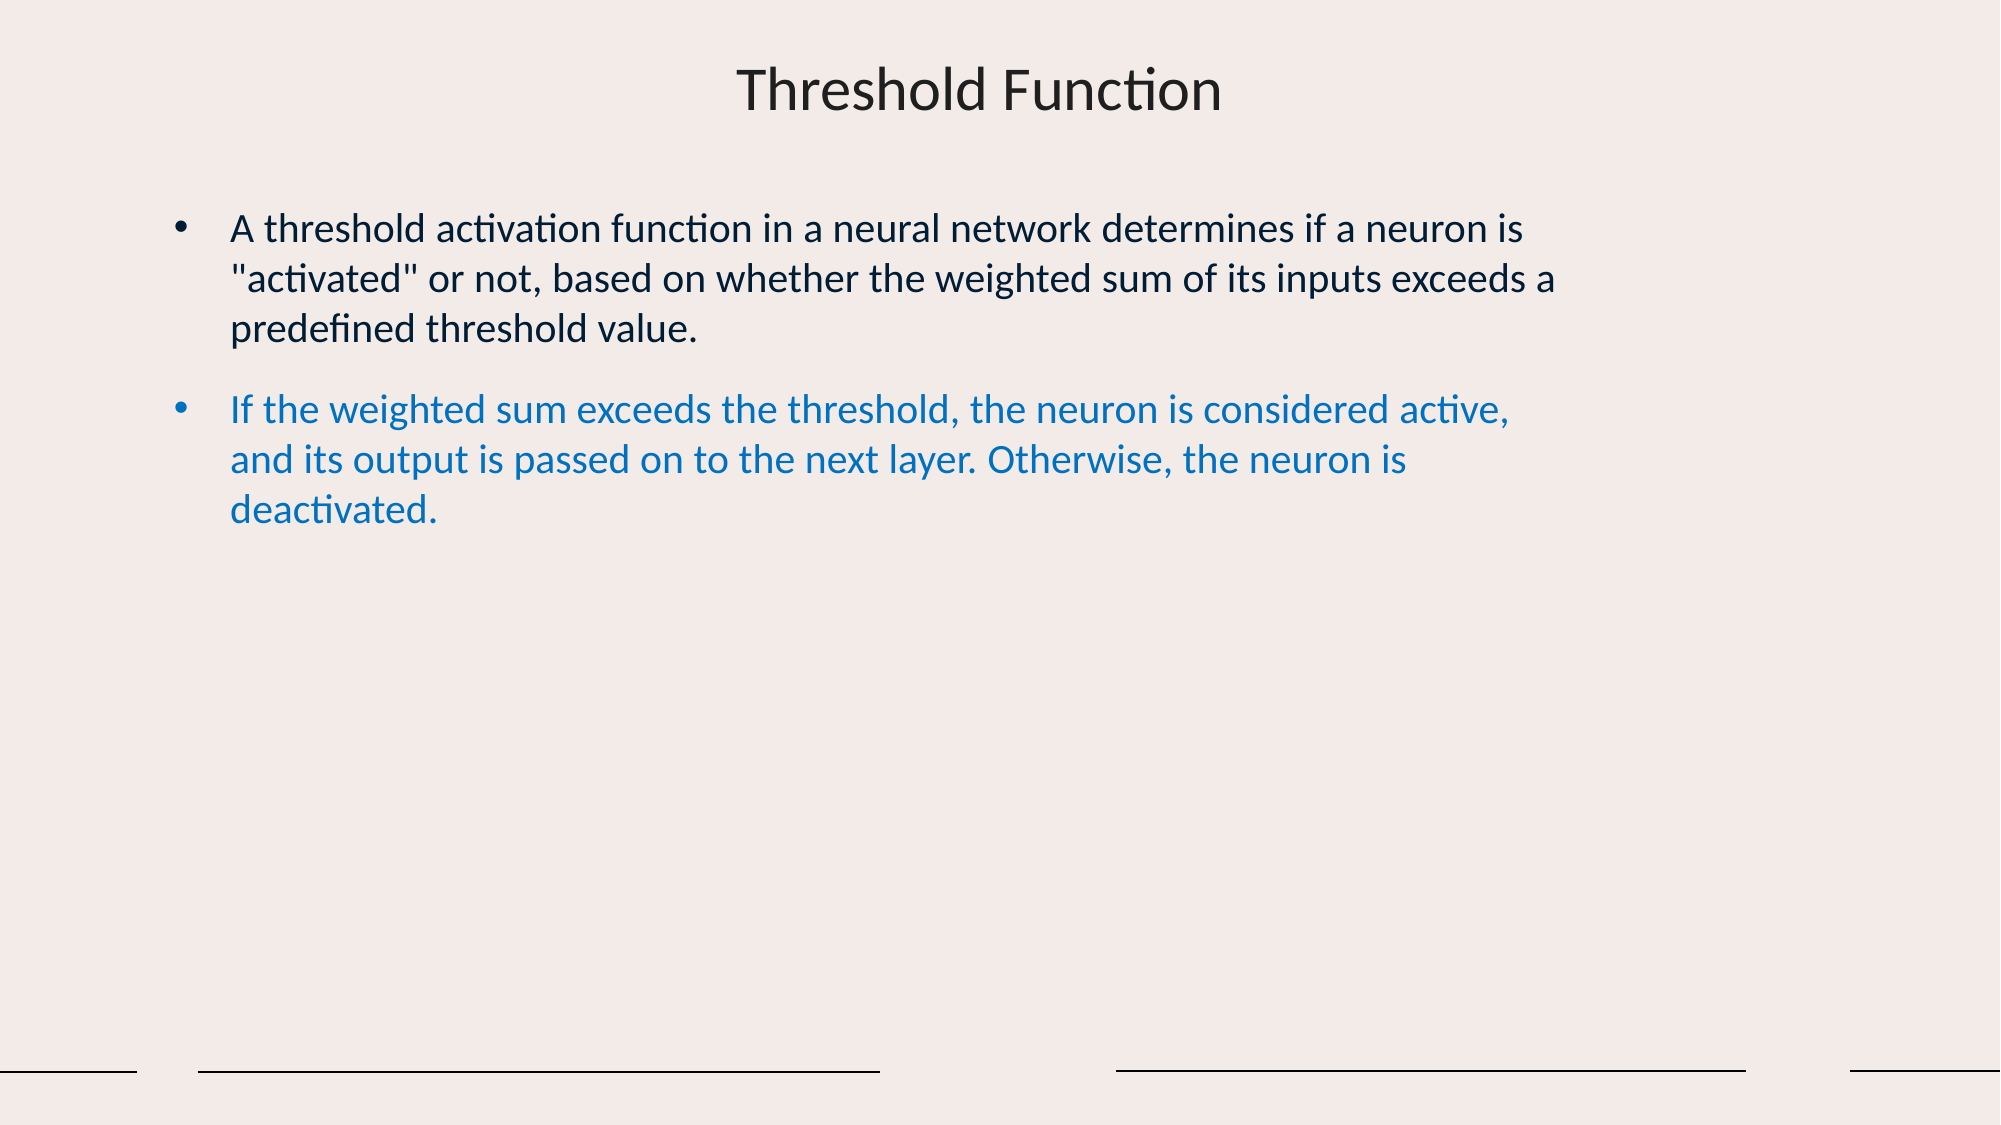

Threshold Function
A threshold activation function in a neural network determines if a neuron is "activated" or not, based on whether the weighted sum of its inputs exceeds a predefined threshold value.
If the weighted sum exceeds the threshold, the neuron is considered active, and its output is passed on to the next layer. Otherwise, the neuron is deactivated.